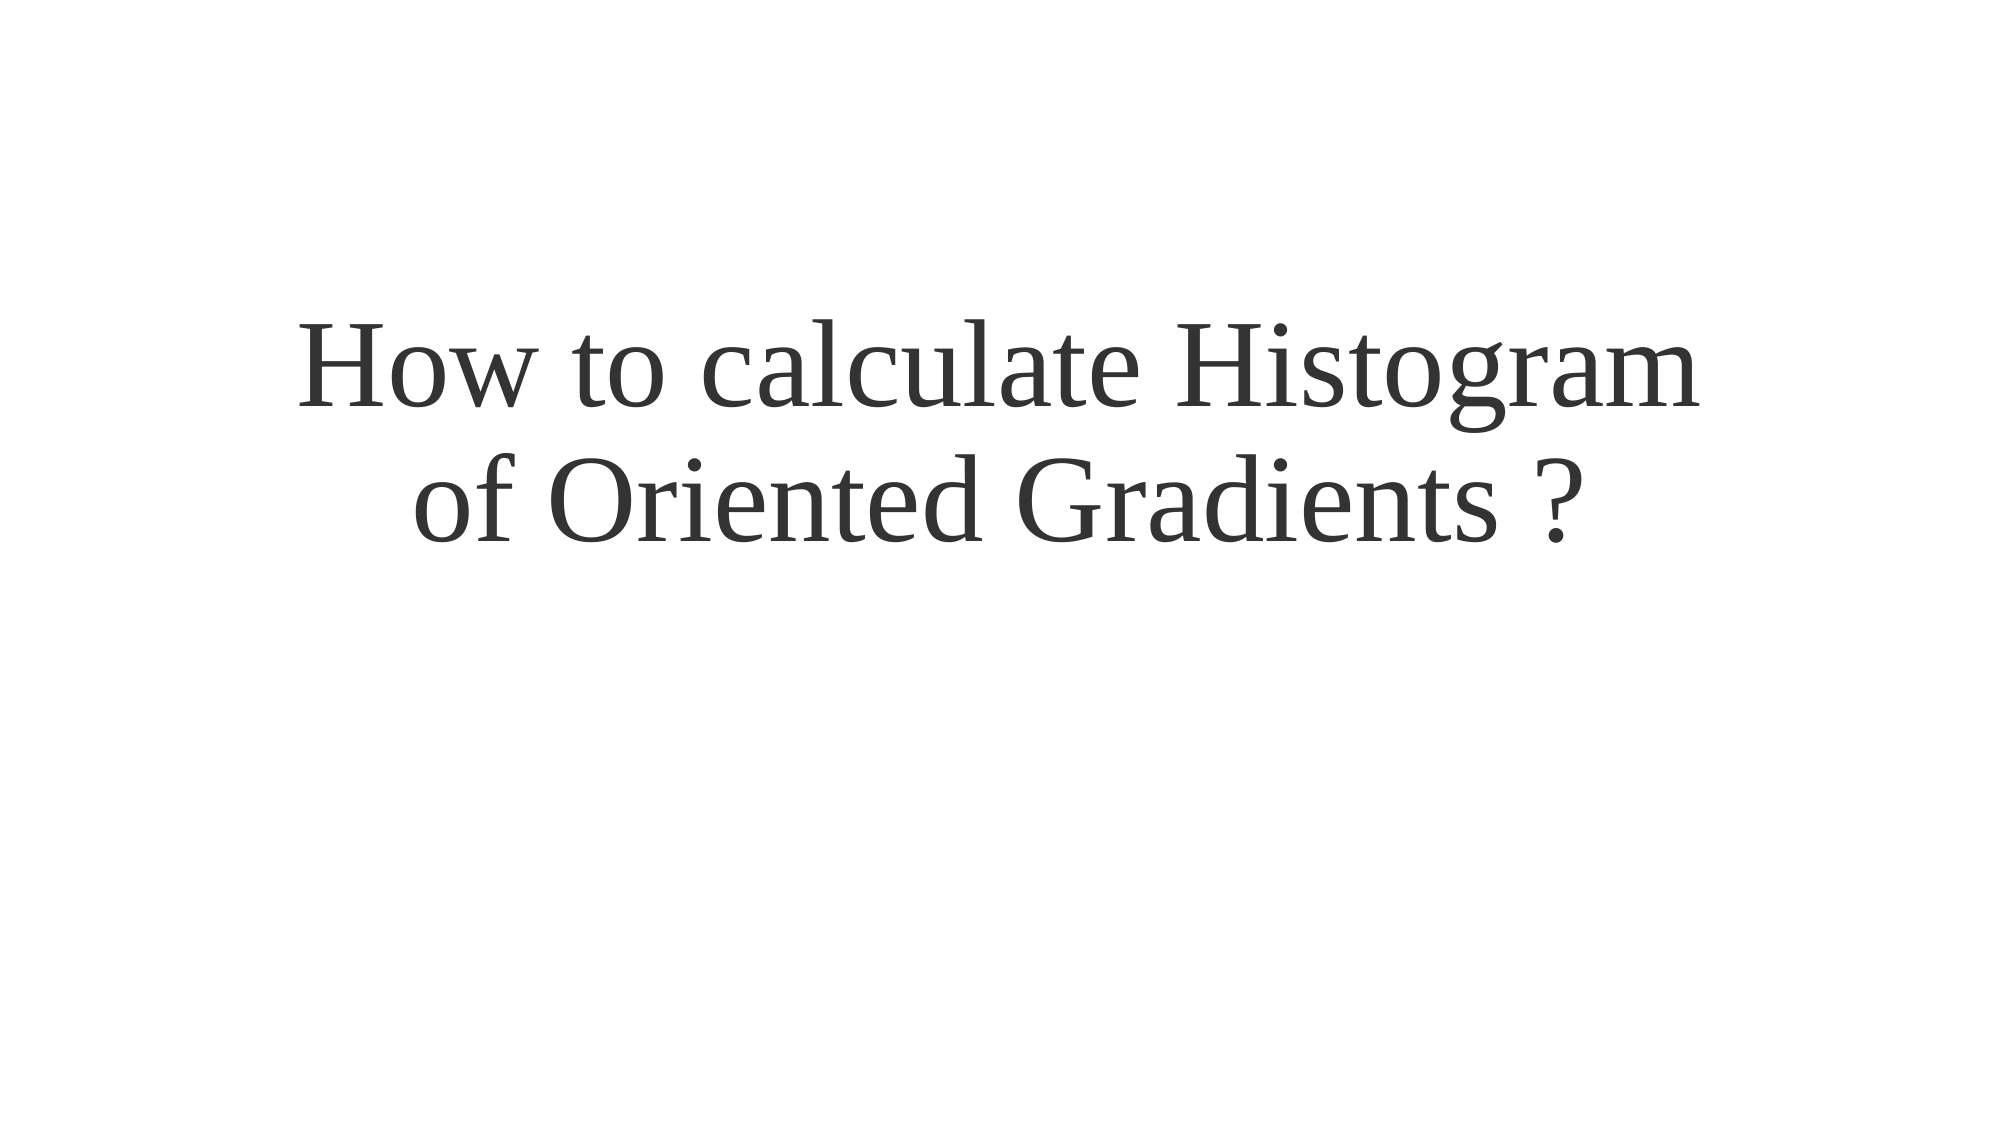

# How to calculate Histogram of Oriented Gradients ?